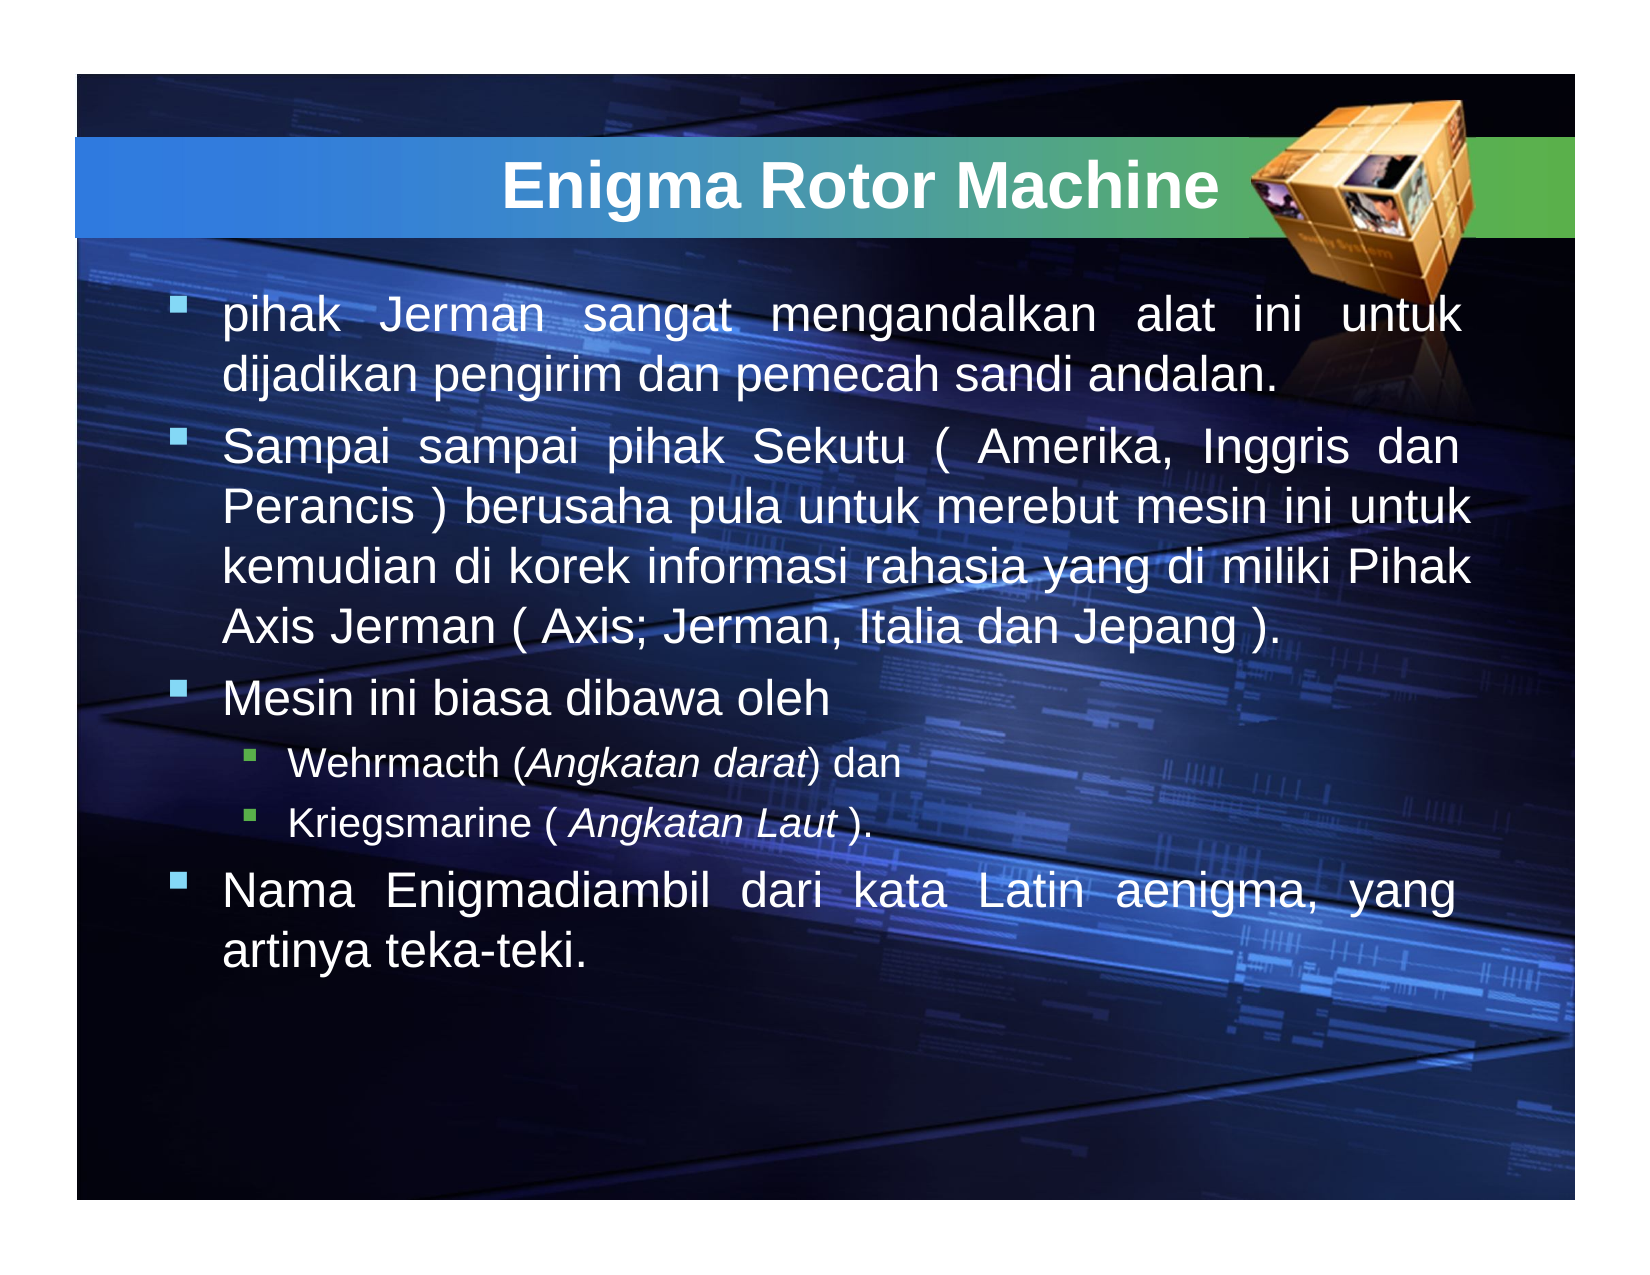

# Enigma Rotor Machine
pihak Jerman sangat mengandalkan alat ini untuk  dijadikan pengirim dan pemecah sandi andalan.
Sampai sampai pihak Sekutu ( Amerika, Inggris dan  Perancis ) berusaha pula untuk merebut mesin ini untuk  kemudian di korek informasi rahasia yang di miliki Pihak  Axis Jerman ( Axis; Jerman, Italia dan Jepang ).
Mesin ini biasa dibawa oleh
Wehrmacth (Angkatan darat) dan
Kriegsmarine ( Angkatan Laut ).
Nama Enigmadiambil dari kata Latin aenigma, yang  artinya teka-teki.